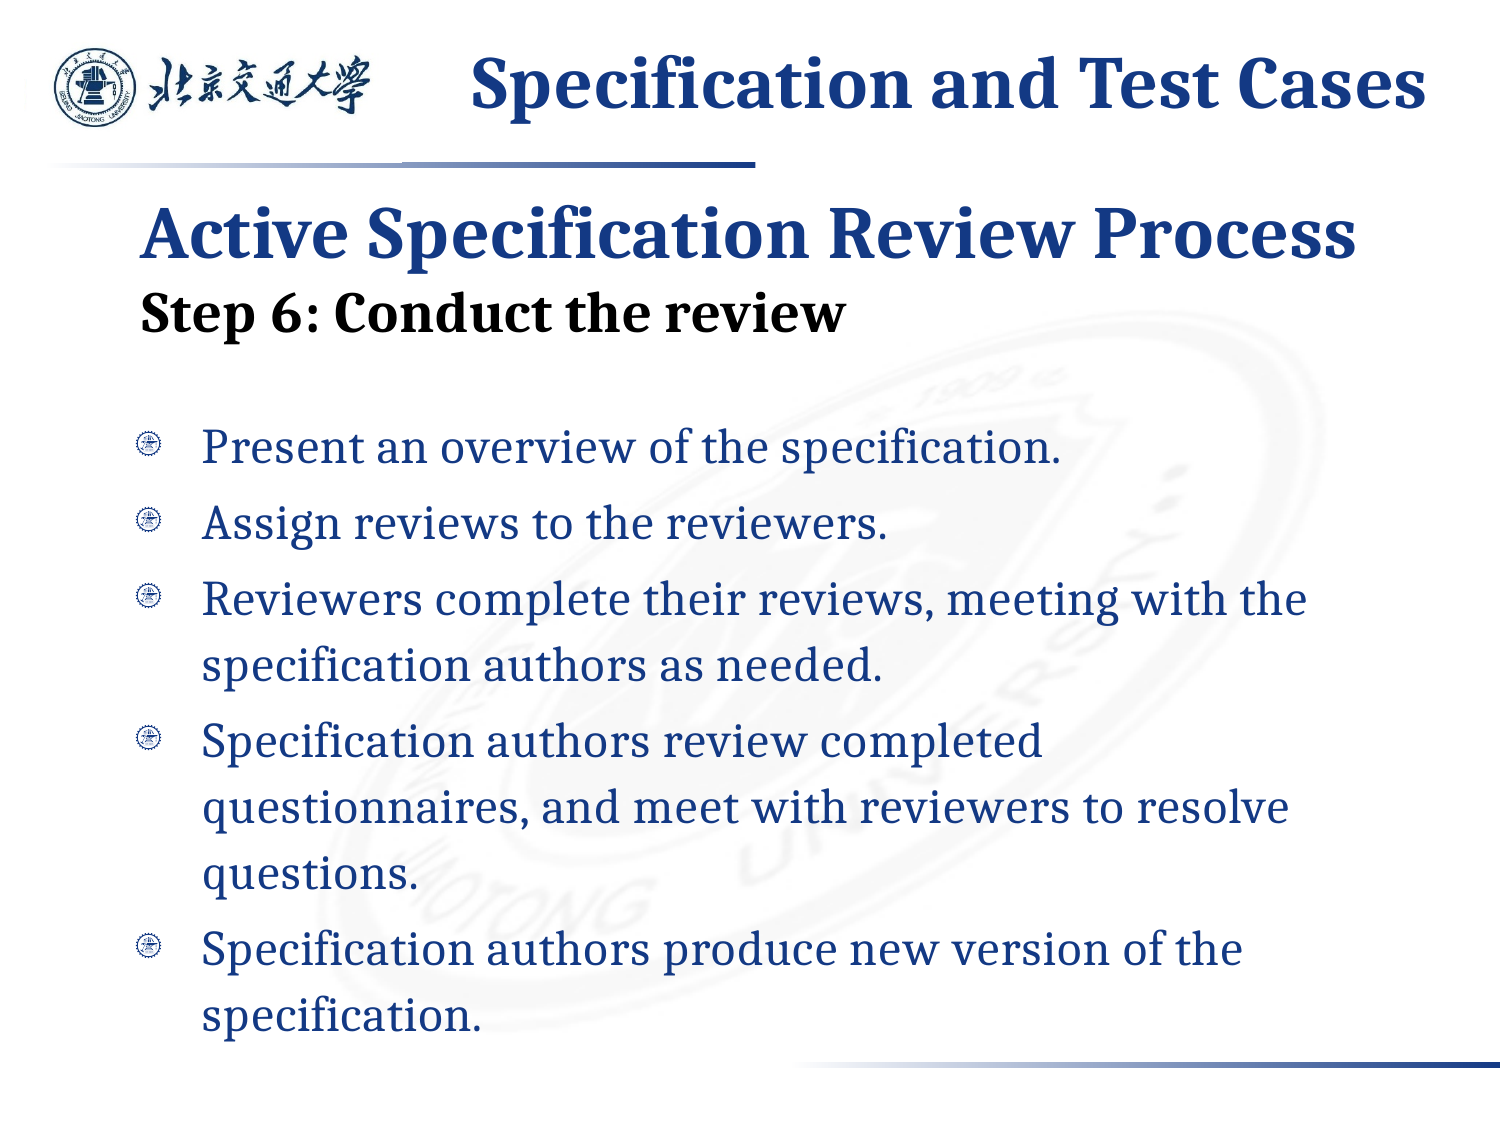

# Specification and Test Cases
Active Specification Review Process
Step 6: Conduct the review
Present an overview of the specification.
Assign reviews to the reviewers.
Reviewers complete their reviews, meeting with the specification authors as needed.
Specification authors review completed questionnaires, and meet with reviewers to resolve questions.
Specification authors produce new version of the specification.